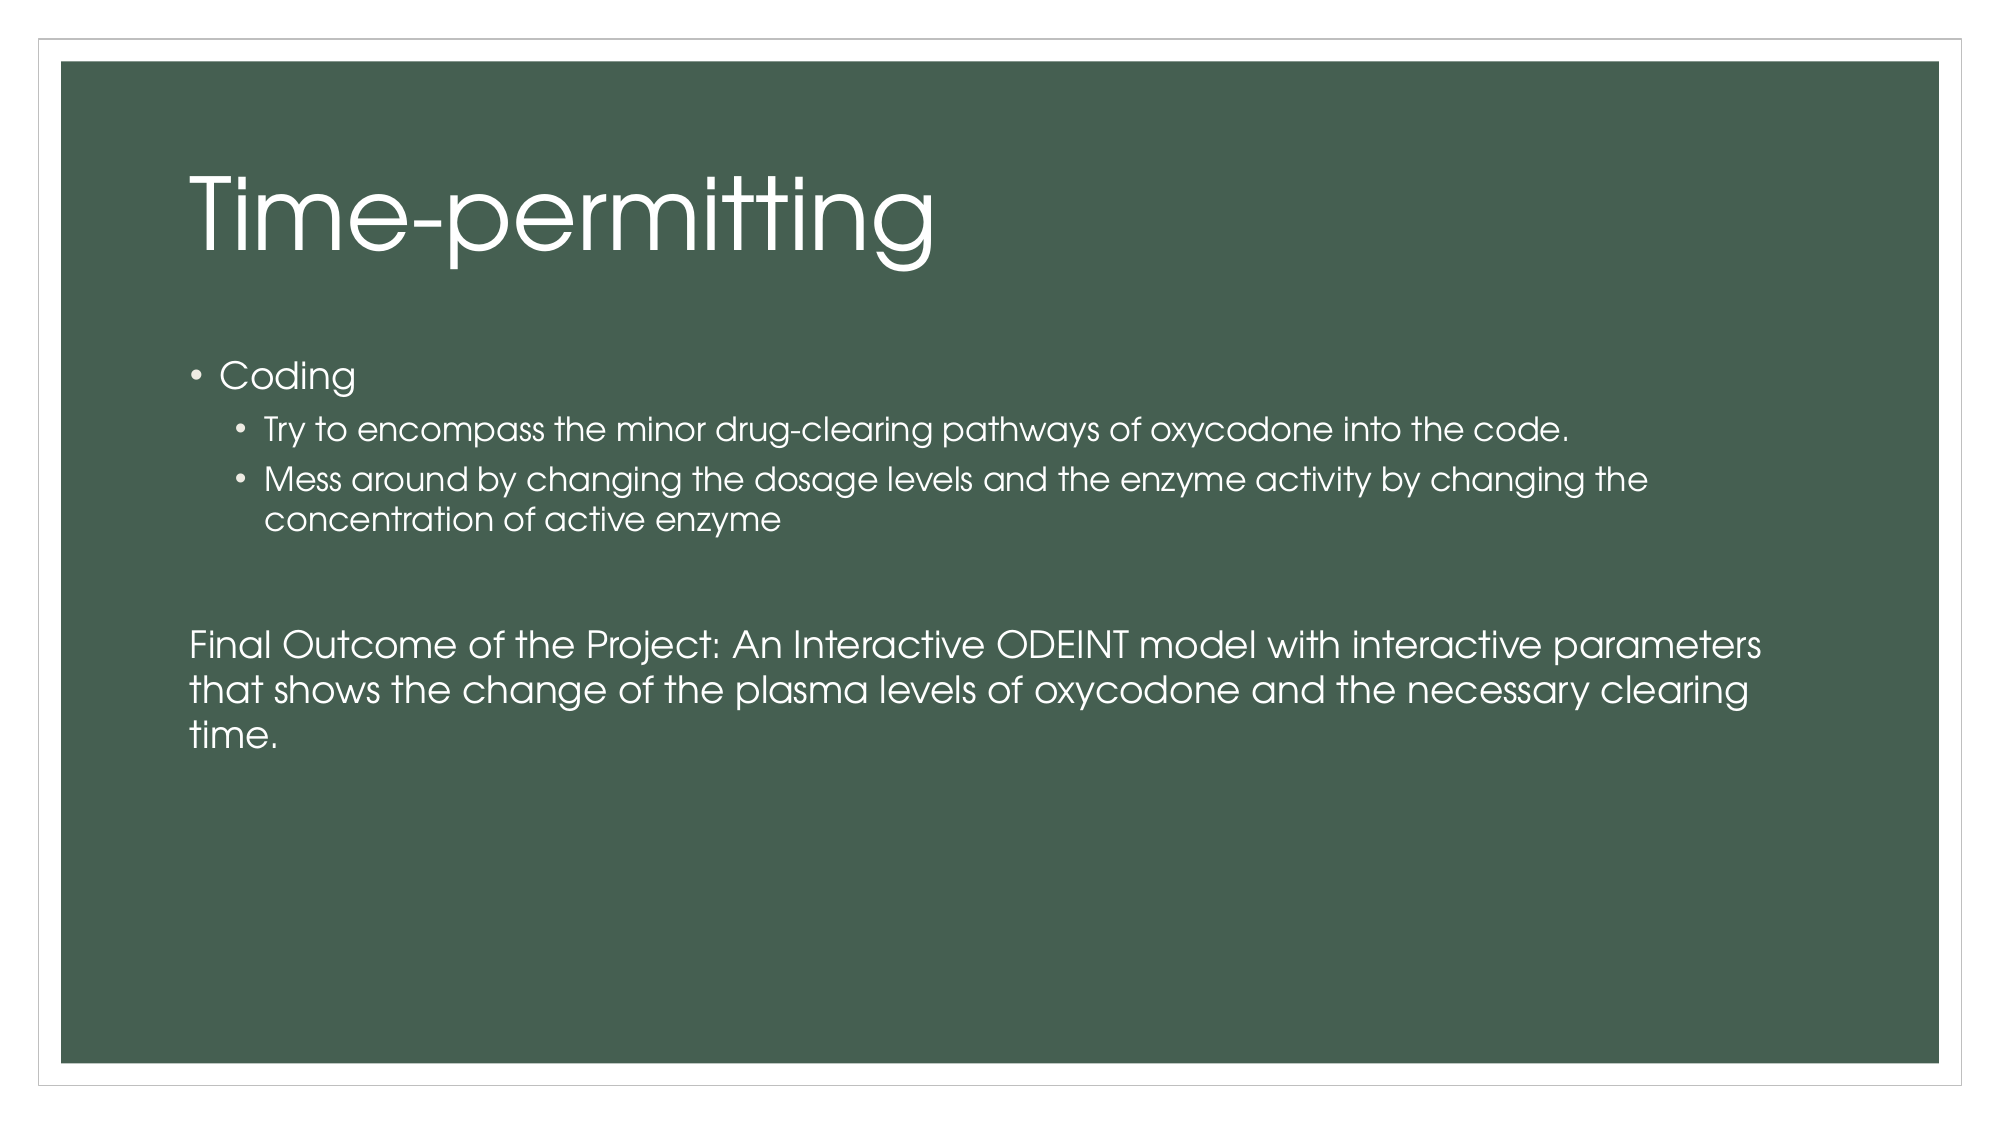

# Time-permitting
Coding
Try to encompass the minor drug-clearing pathways of oxycodone into the code.
Mess around by changing the dosage levels and the enzyme activity by changing the concentration of active enzyme

Final Outcome of the Project: An Interactive ODEINT model with interactive parameters that shows the change of the plasma levels of oxycodone and the necessary clearing time.